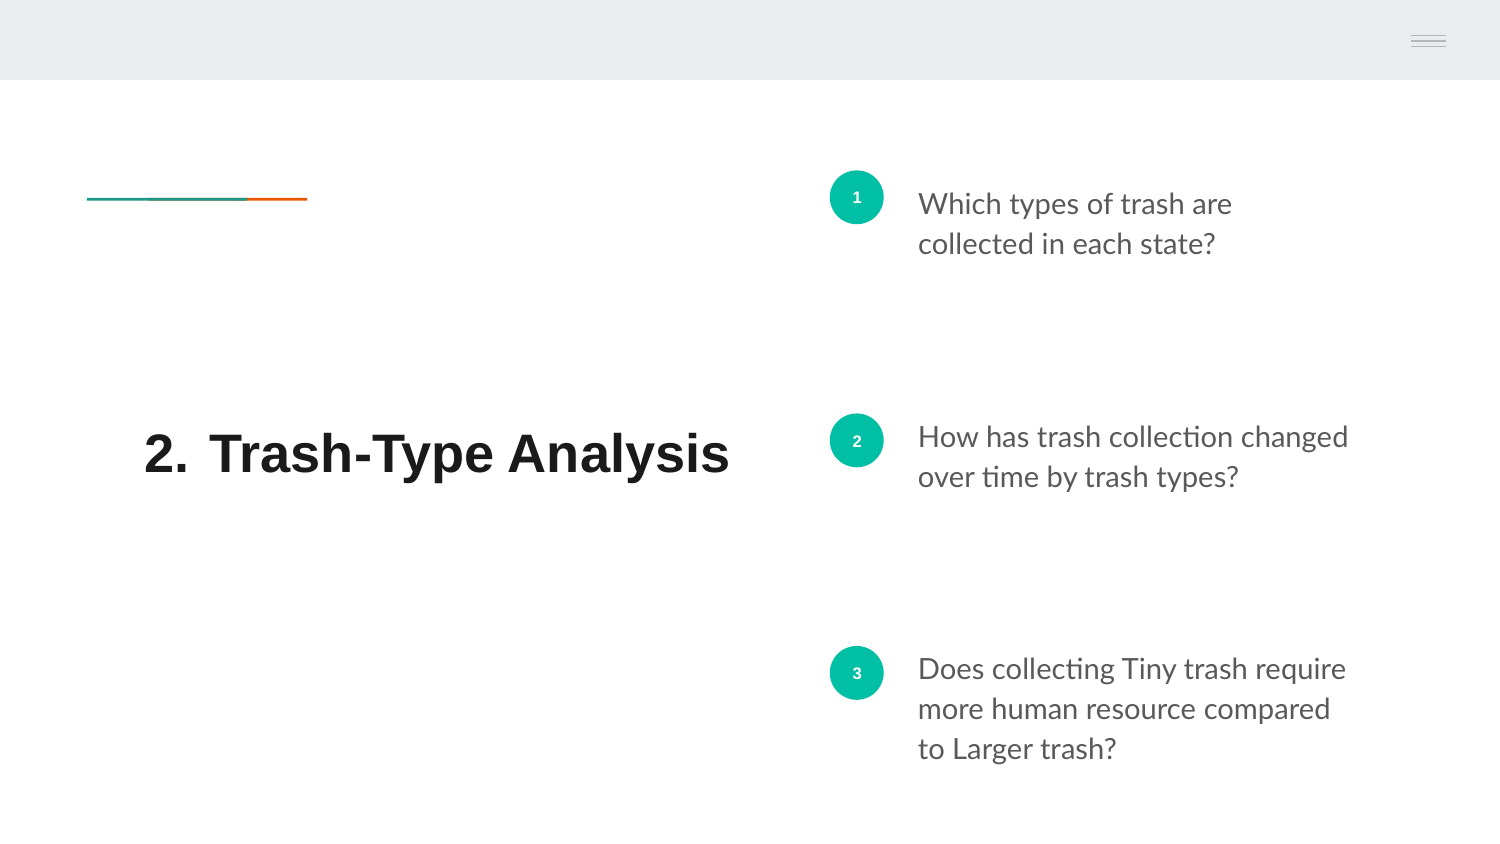

Which types of trash are collected in each state?

1
How has trash collection changed over time by trash types?
# Trash-Type Analysis
2
Does collecting Tiny trash require more human resource compared to Larger trash?
3